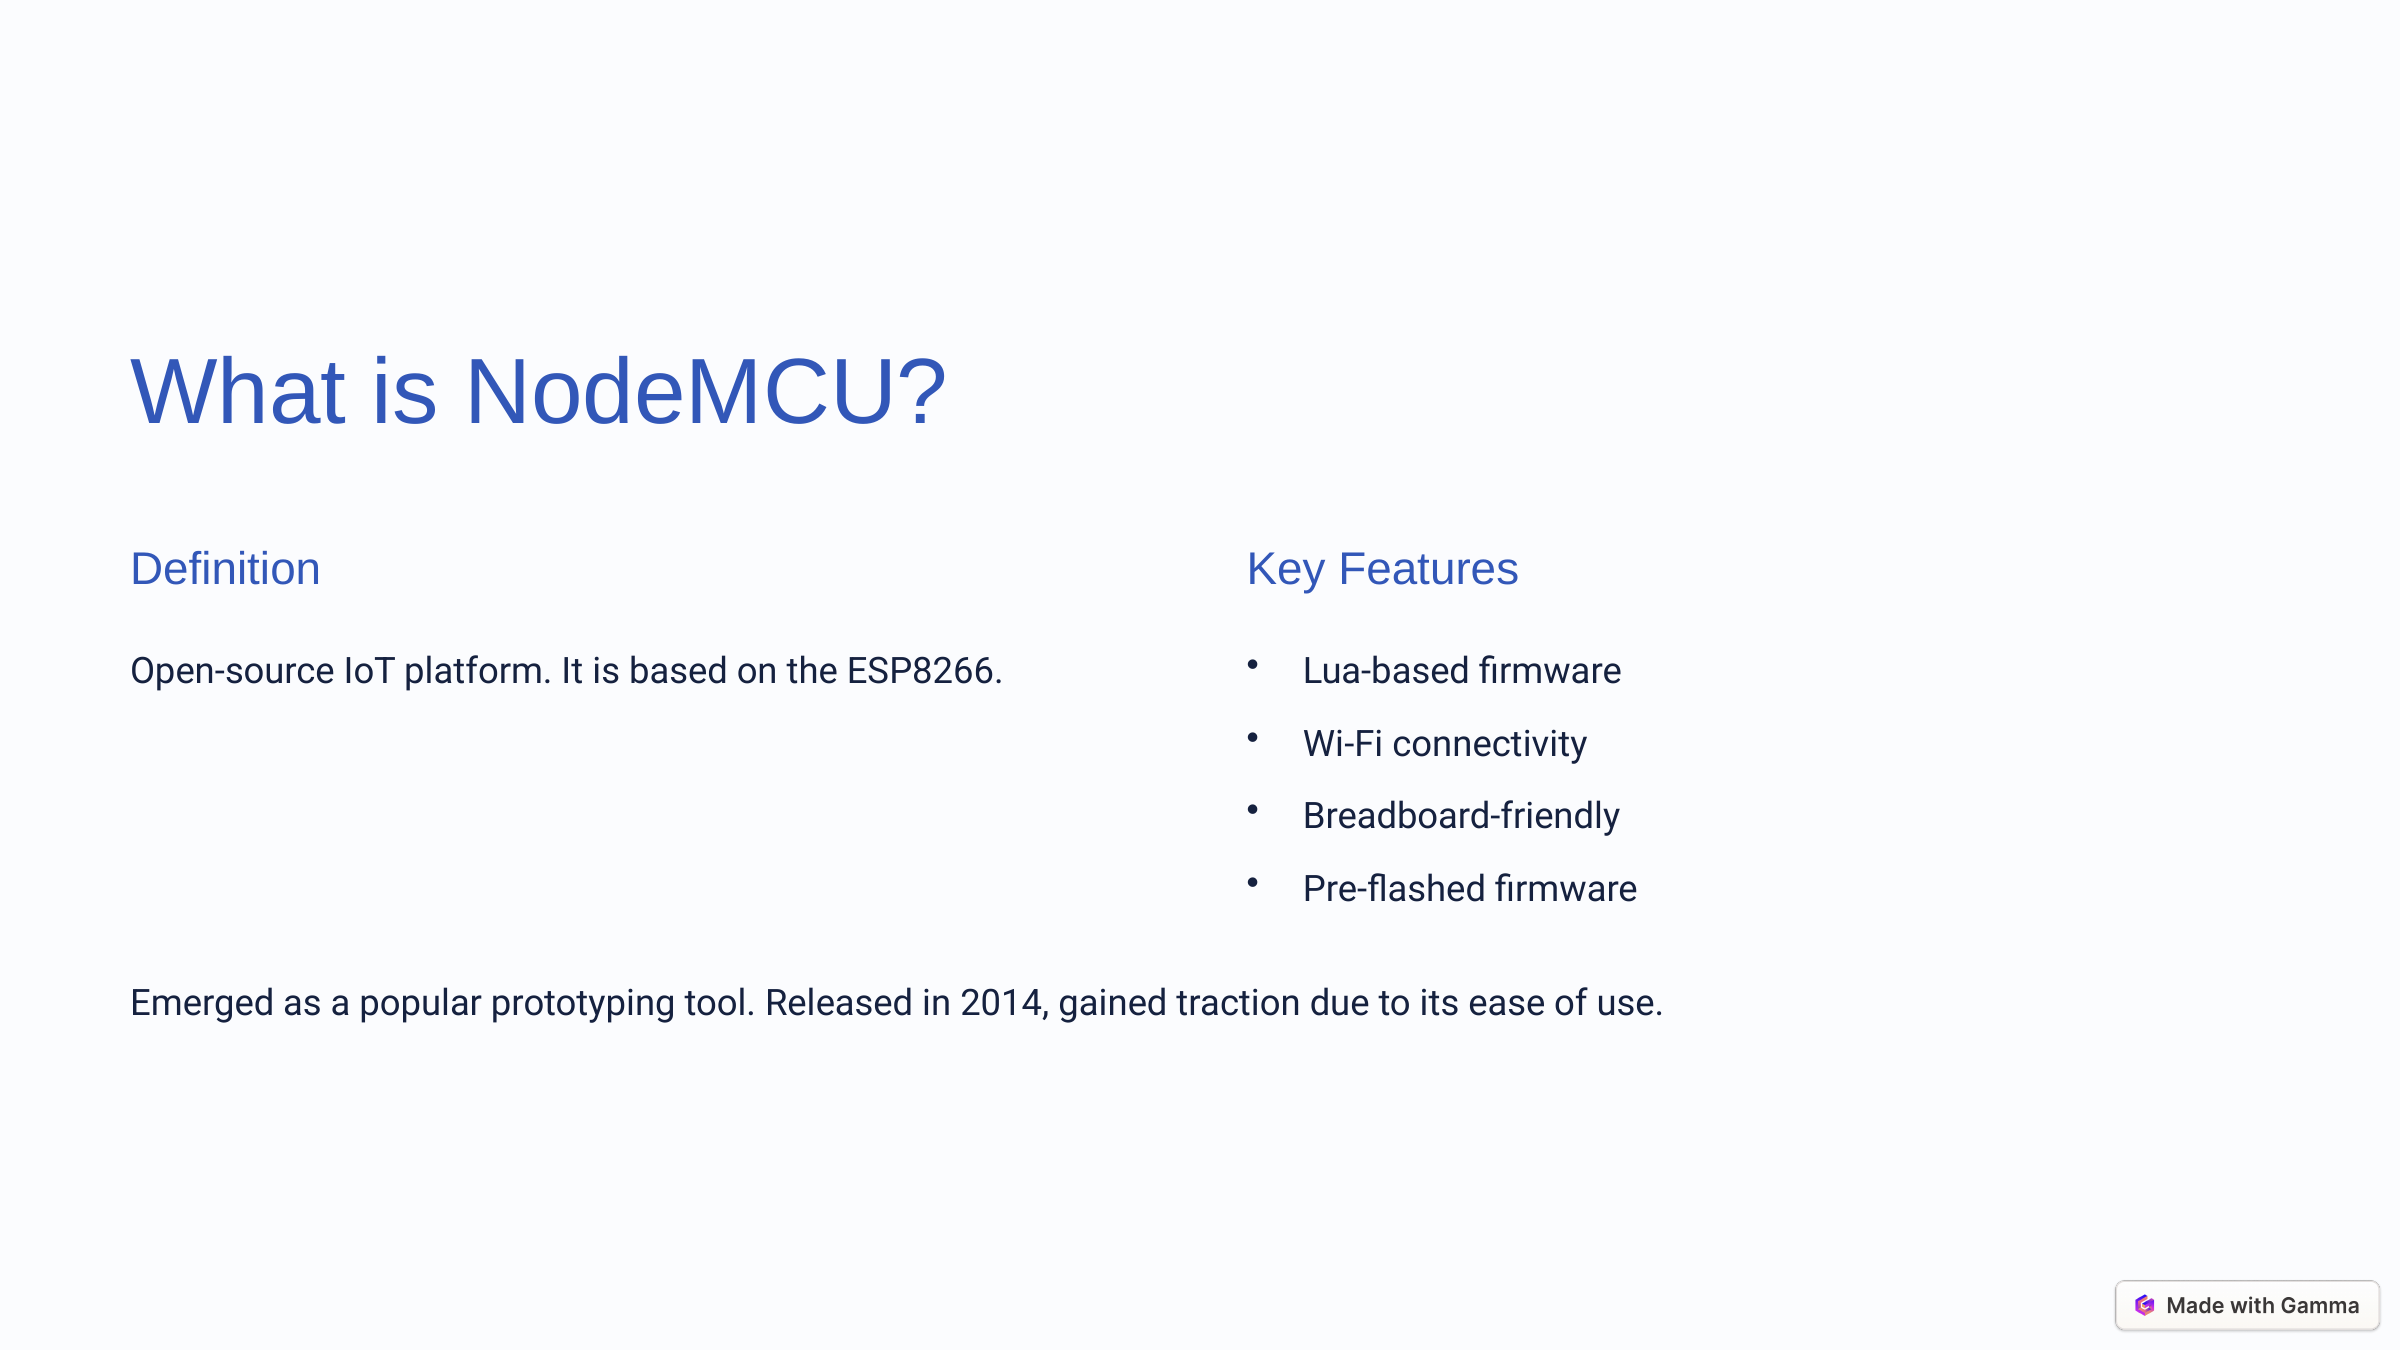

What is NodeMCU?
Definition
Key Features
Open-source IoT platform. It is based on the ESP8266.
Lua-based firmware
Wi-Fi connectivity
Breadboard-friendly
Pre-flashed firmware
Emerged as a popular prototyping tool. Released in 2014, gained traction due to its ease of use.